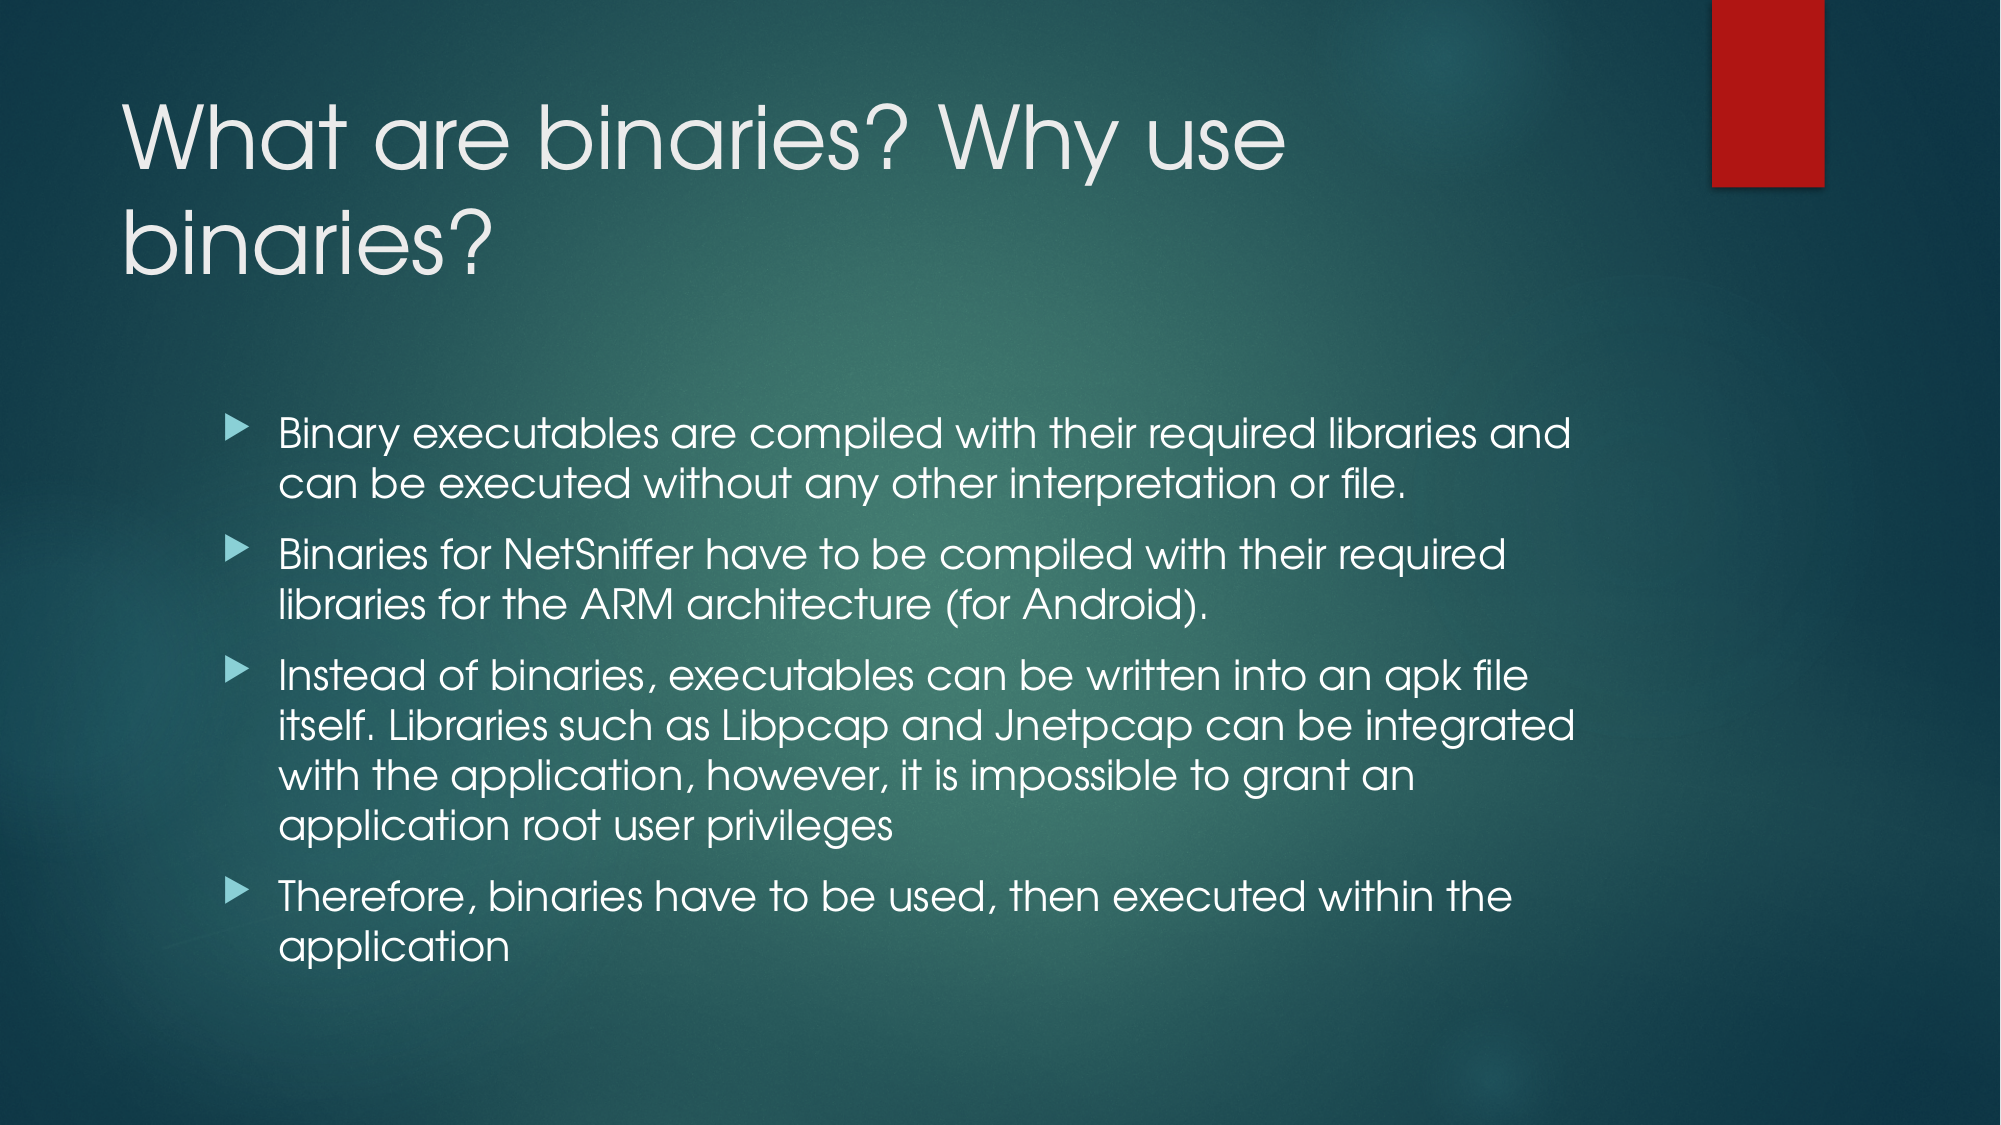

# What are binaries? Why use binaries?
Binary executables are compiled with their required libraries and can be executed without any other interpretation or file.
Binaries for NetSniffer have to be compiled with their required libraries for the ARM architecture (for Android).
Instead of binaries, executables can be written into an apk file itself. Libraries such as Libpcap and Jnetpcap can be integrated with the application, however, it is impossible to grant an application root user privileges
Therefore, binaries have to be used, then executed within the application